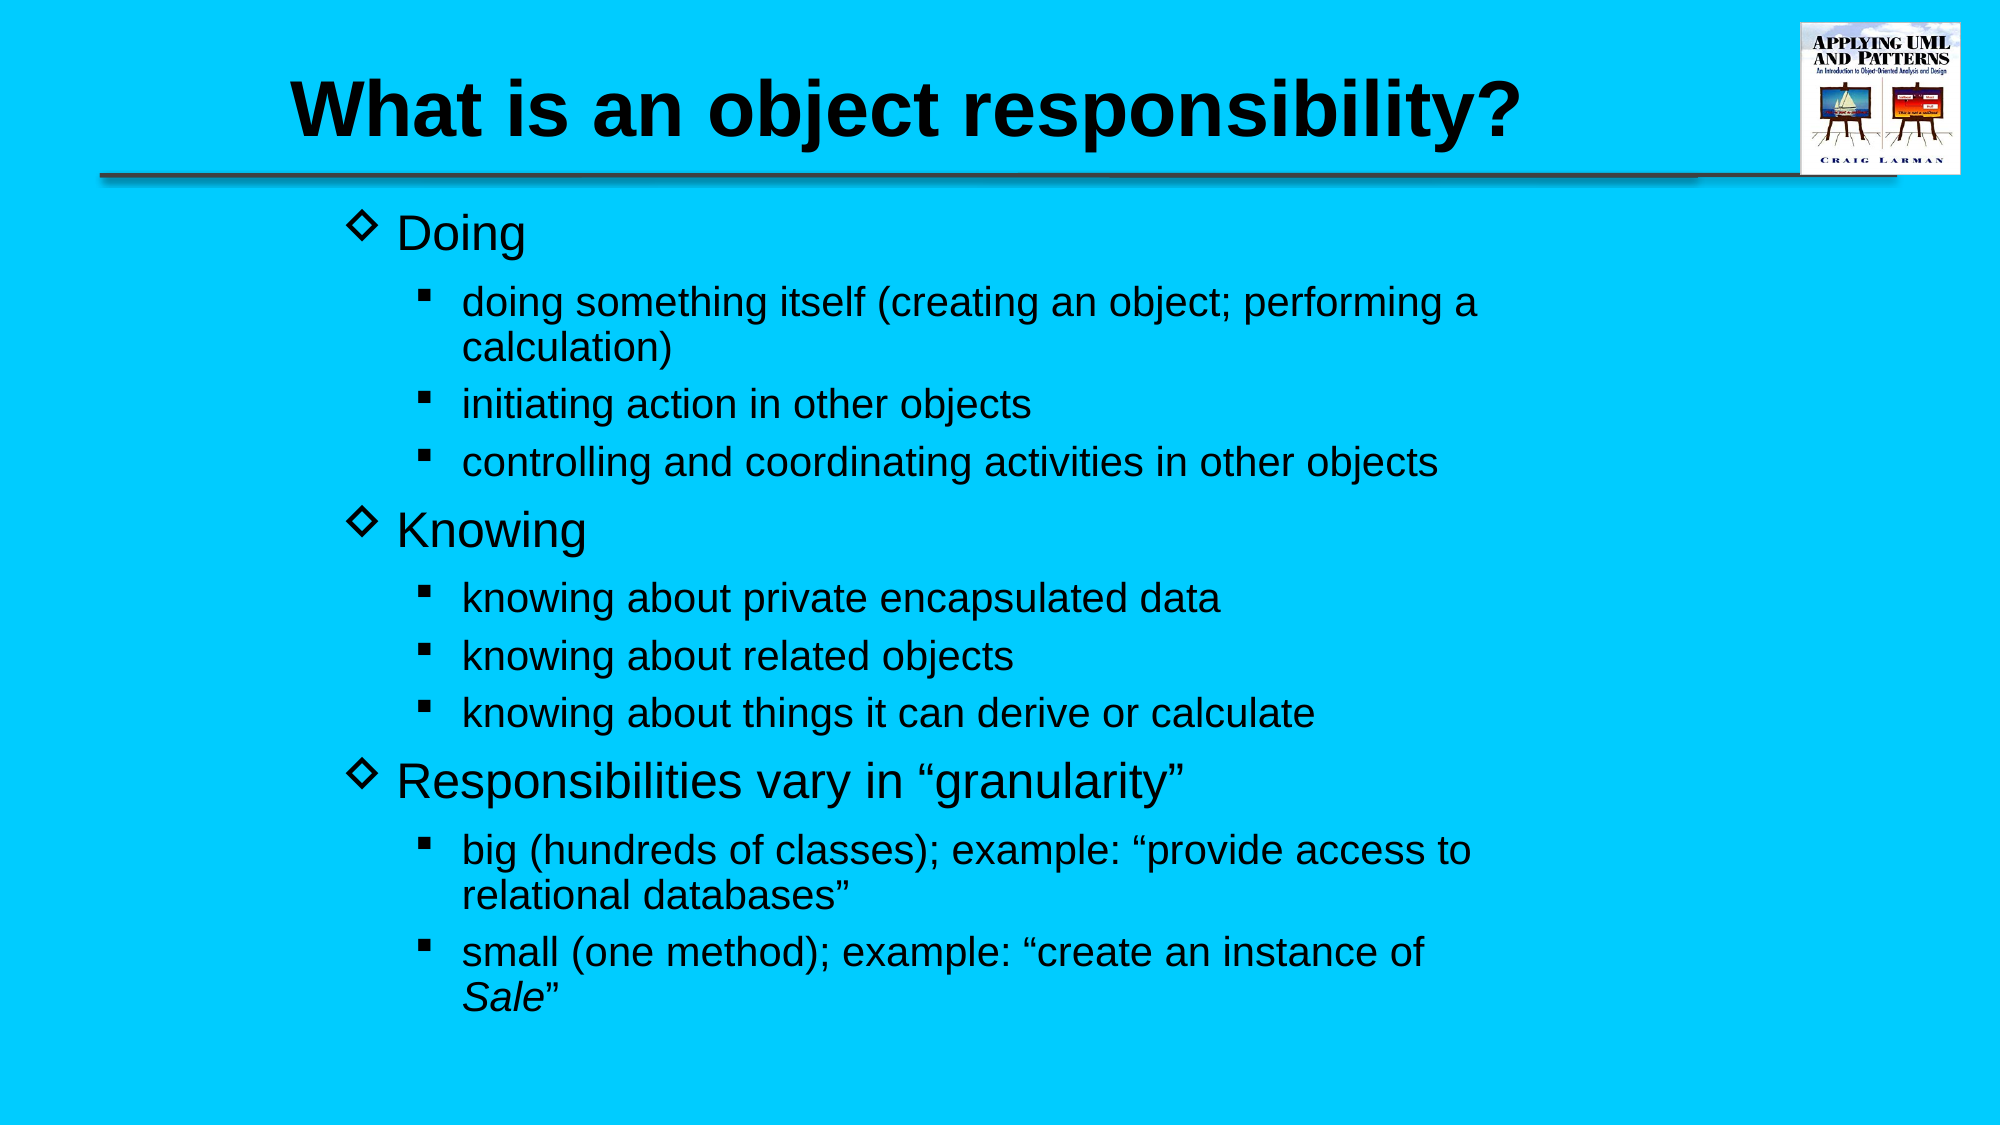

# What is an object responsibility?
Doing
doing something itself (creating an object; performing a calculation)
initiating action in other objects
controlling and coordinating activities in other objects
Knowing
knowing about private encapsulated data
knowing about related objects
knowing about things it can derive or calculate
Responsibilities vary in “granularity”
big (hundreds of classes); example: “provide access to relational databases”
small (one method); example: “create an instance of Sale”